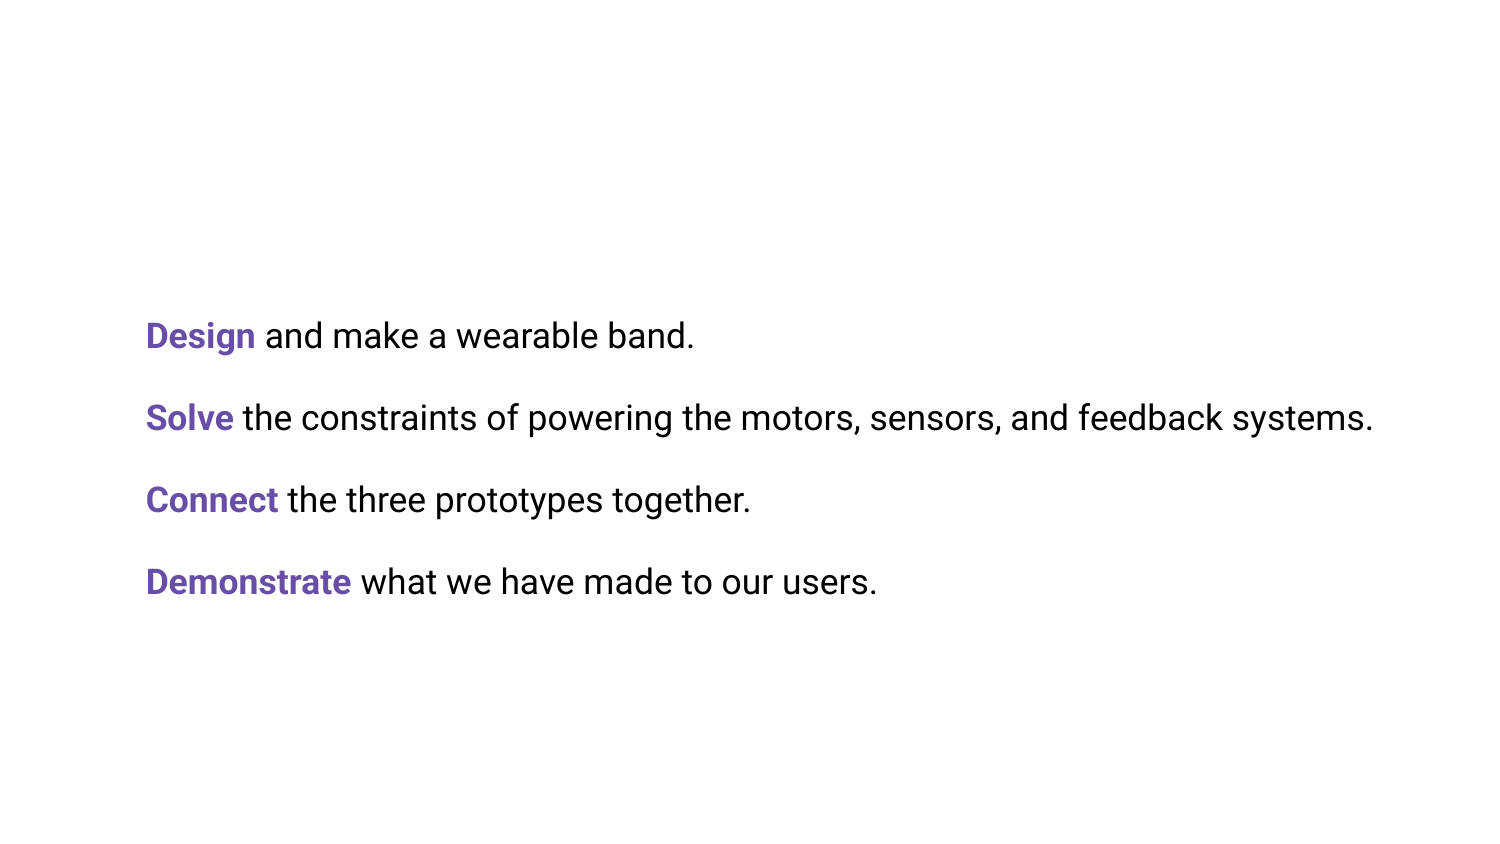

Design and make a wearable band.
Solve the constraints of powering the motors, sensors, and feedback systems.
Connect the three prototypes together.
Demonstrate what we have made to our users.